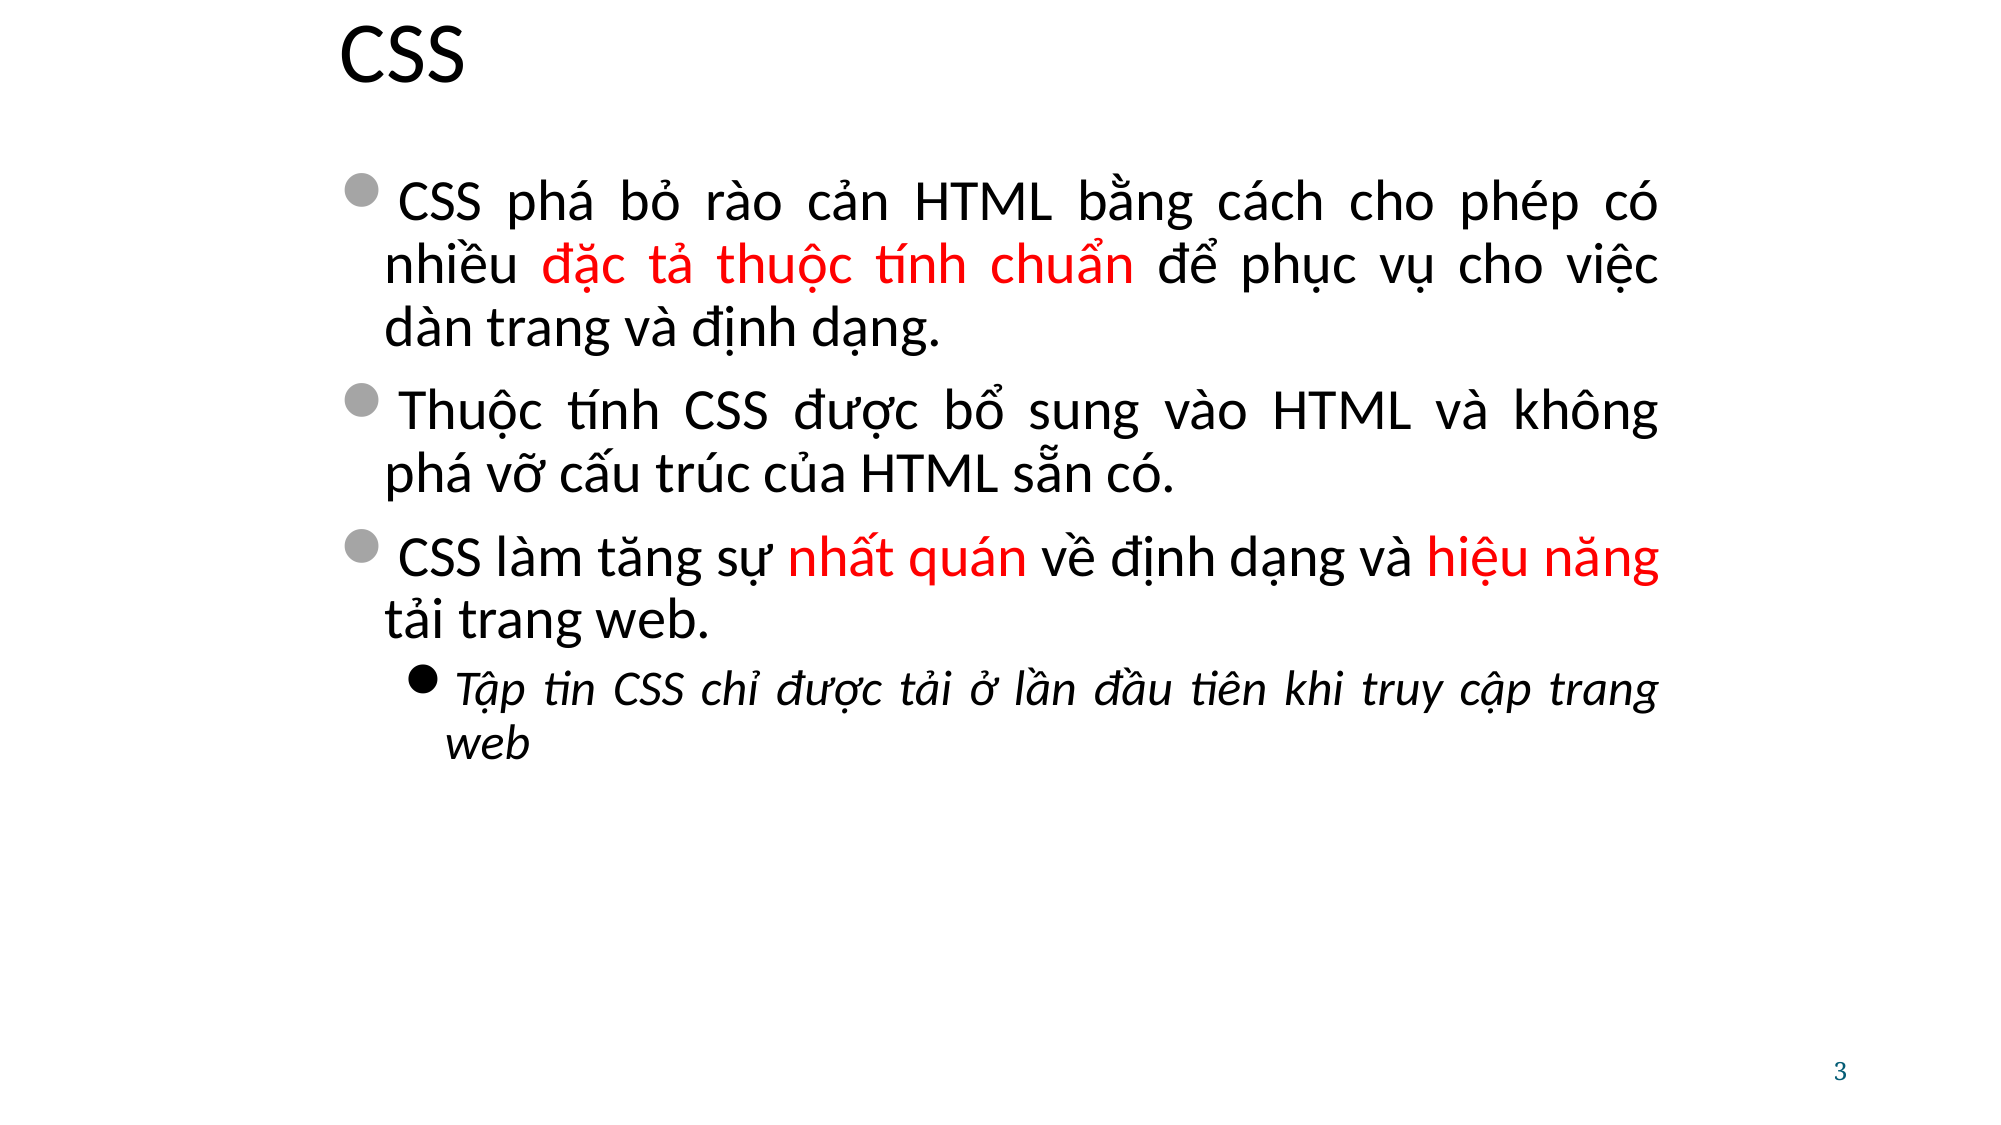

# CSS
CSS phá bỏ rào cản HTML bằng cách cho phép có nhiều đặc tả thuộc tính chuẩn để phục vụ cho việc dàn trang và định dạng.
Thuộc tính CSS được bổ sung vào HTML và không phá vỡ cấu trúc của HTML sẵn có.
CSS làm tăng sự nhất quán về định dạng và hiệu năng tải trang web.
Tập tin CSS chỉ được tải ở lần đầu tiên khi truy cập trang web
3